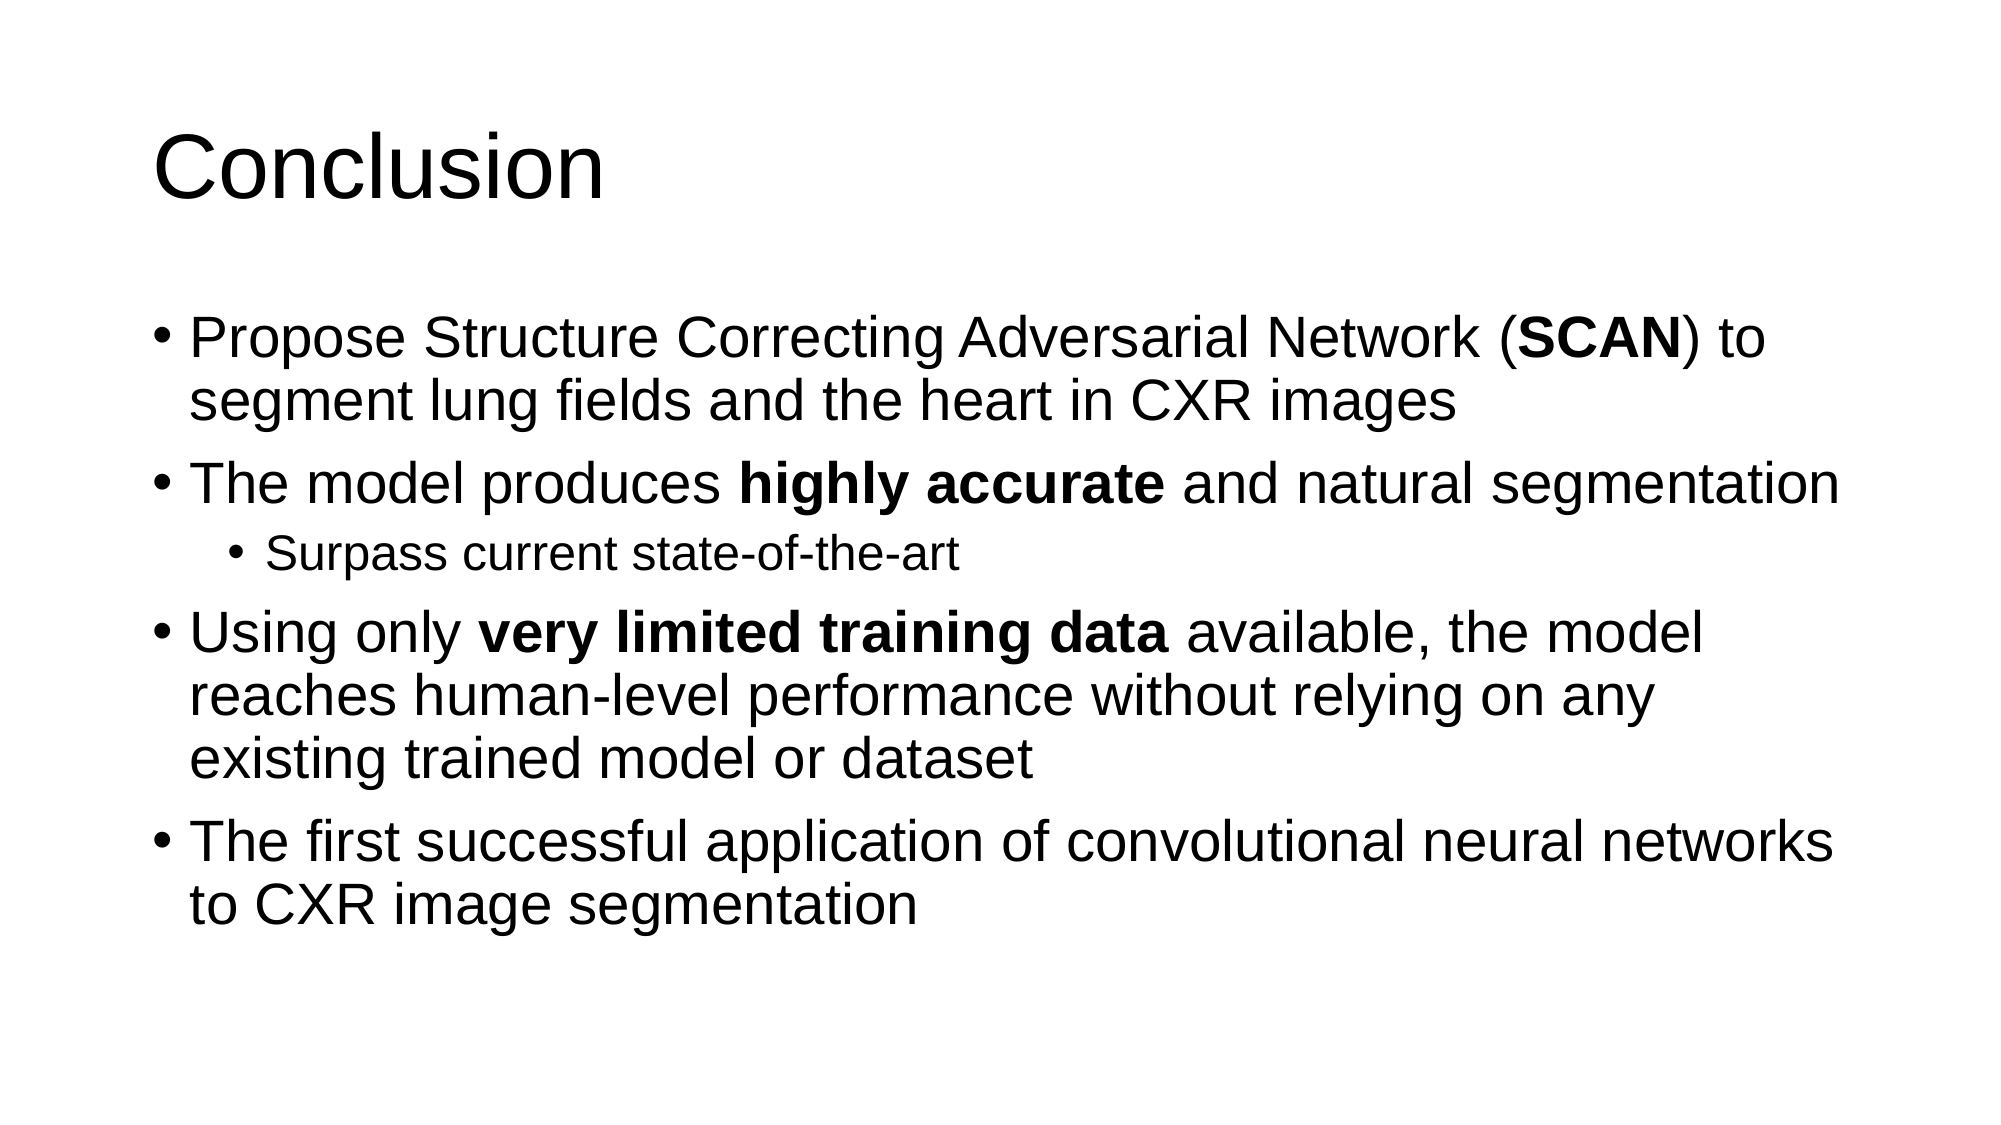

# Conclusion
Propose Structure Correcting Adversarial Network (SCAN) to segment lung fields and the heart in CXR images
The model produces highly accurate and natural segmentation
Surpass current state-of-the-art
Using only very limited training data available, the model reaches human-level performance without relying on any existing trained model or dataset
The first successful application of convolutional neural networks to CXR image segmentation